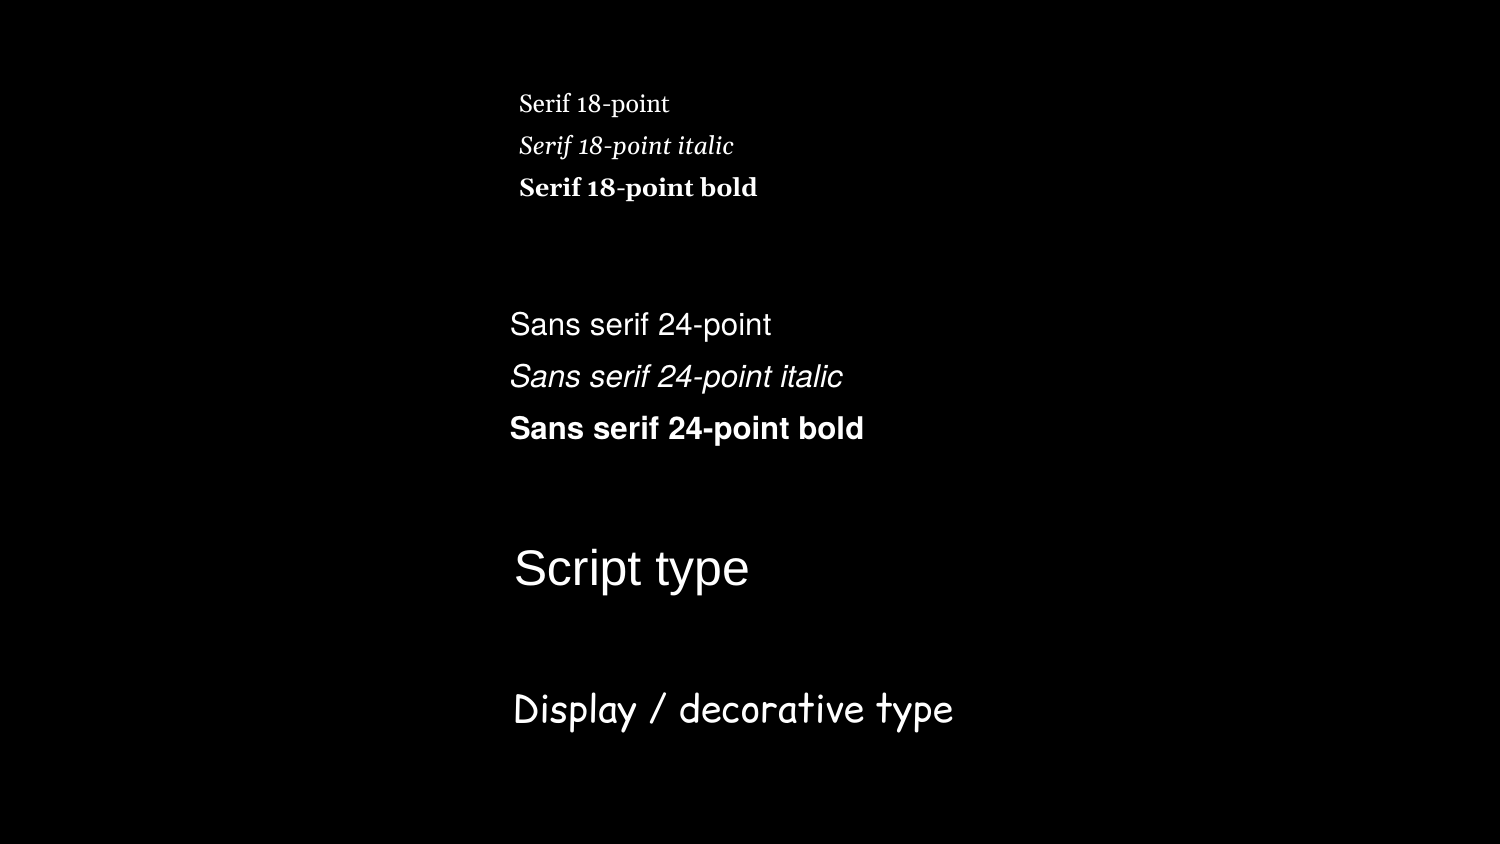

Serif 18-point
Serif 18-point italic
Serif 18-point bold
Sans serif 24-point
Sans serif 24-point italic
Sans serif 24-point bold
Script type
Display / decorative type